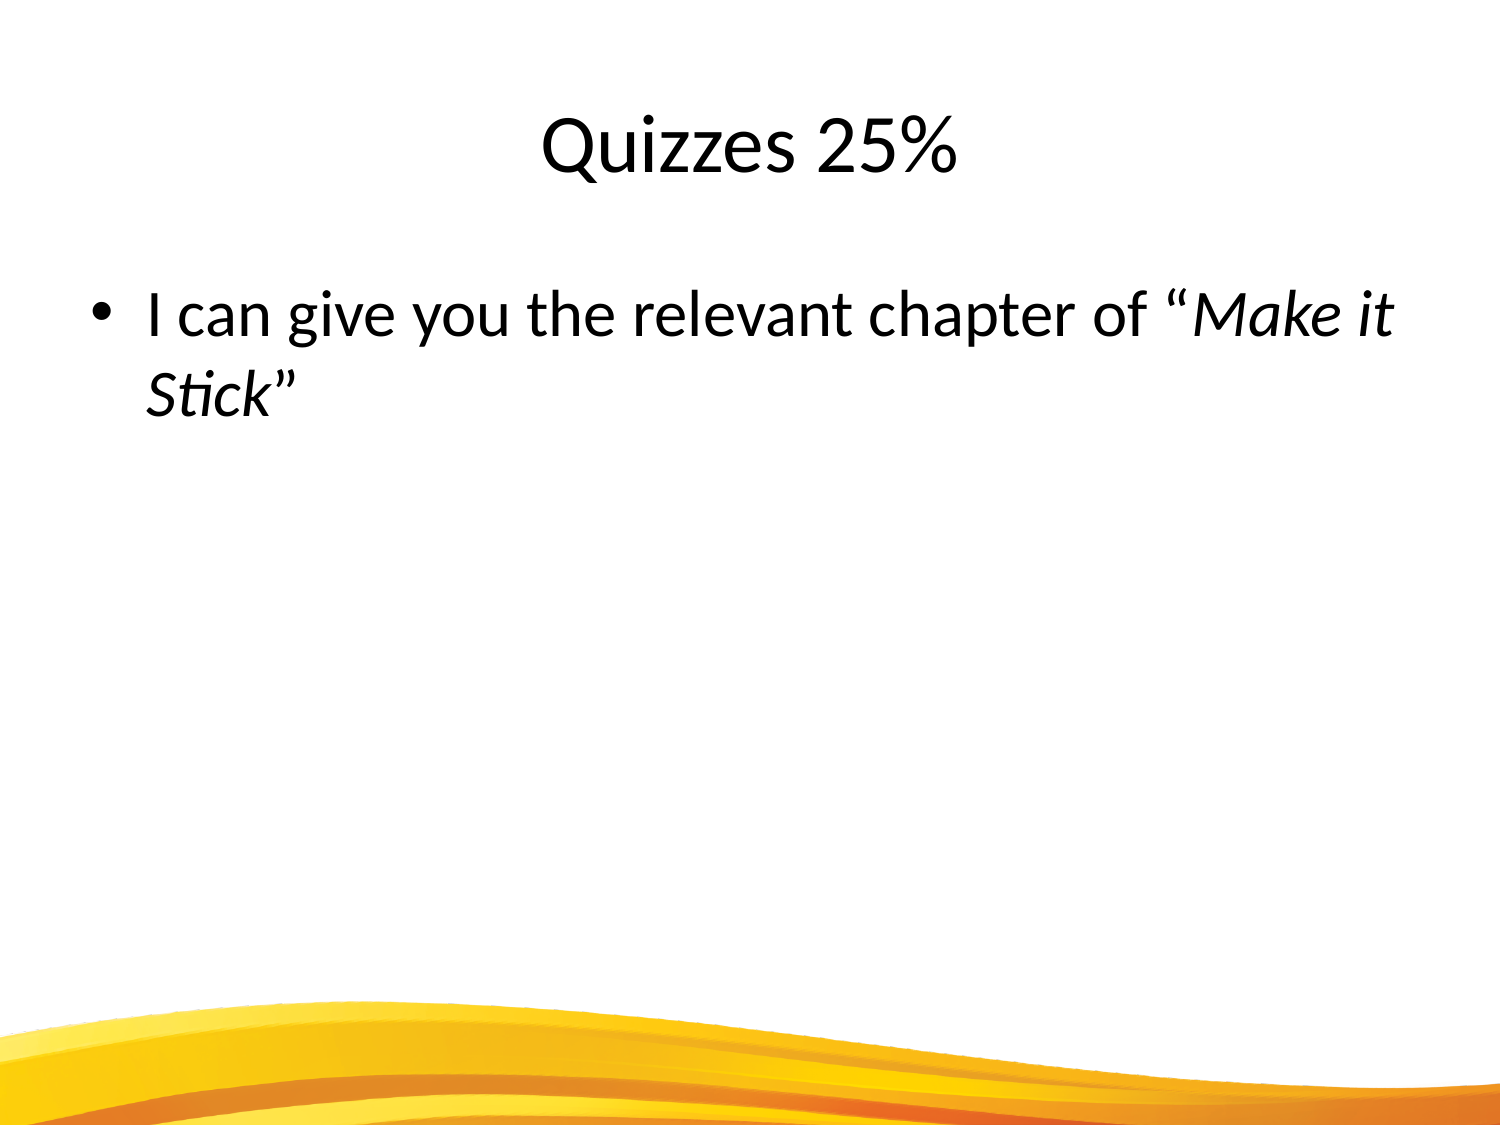

# Quizzes 25%
I can give you the relevant chapter of “Make it Stick”